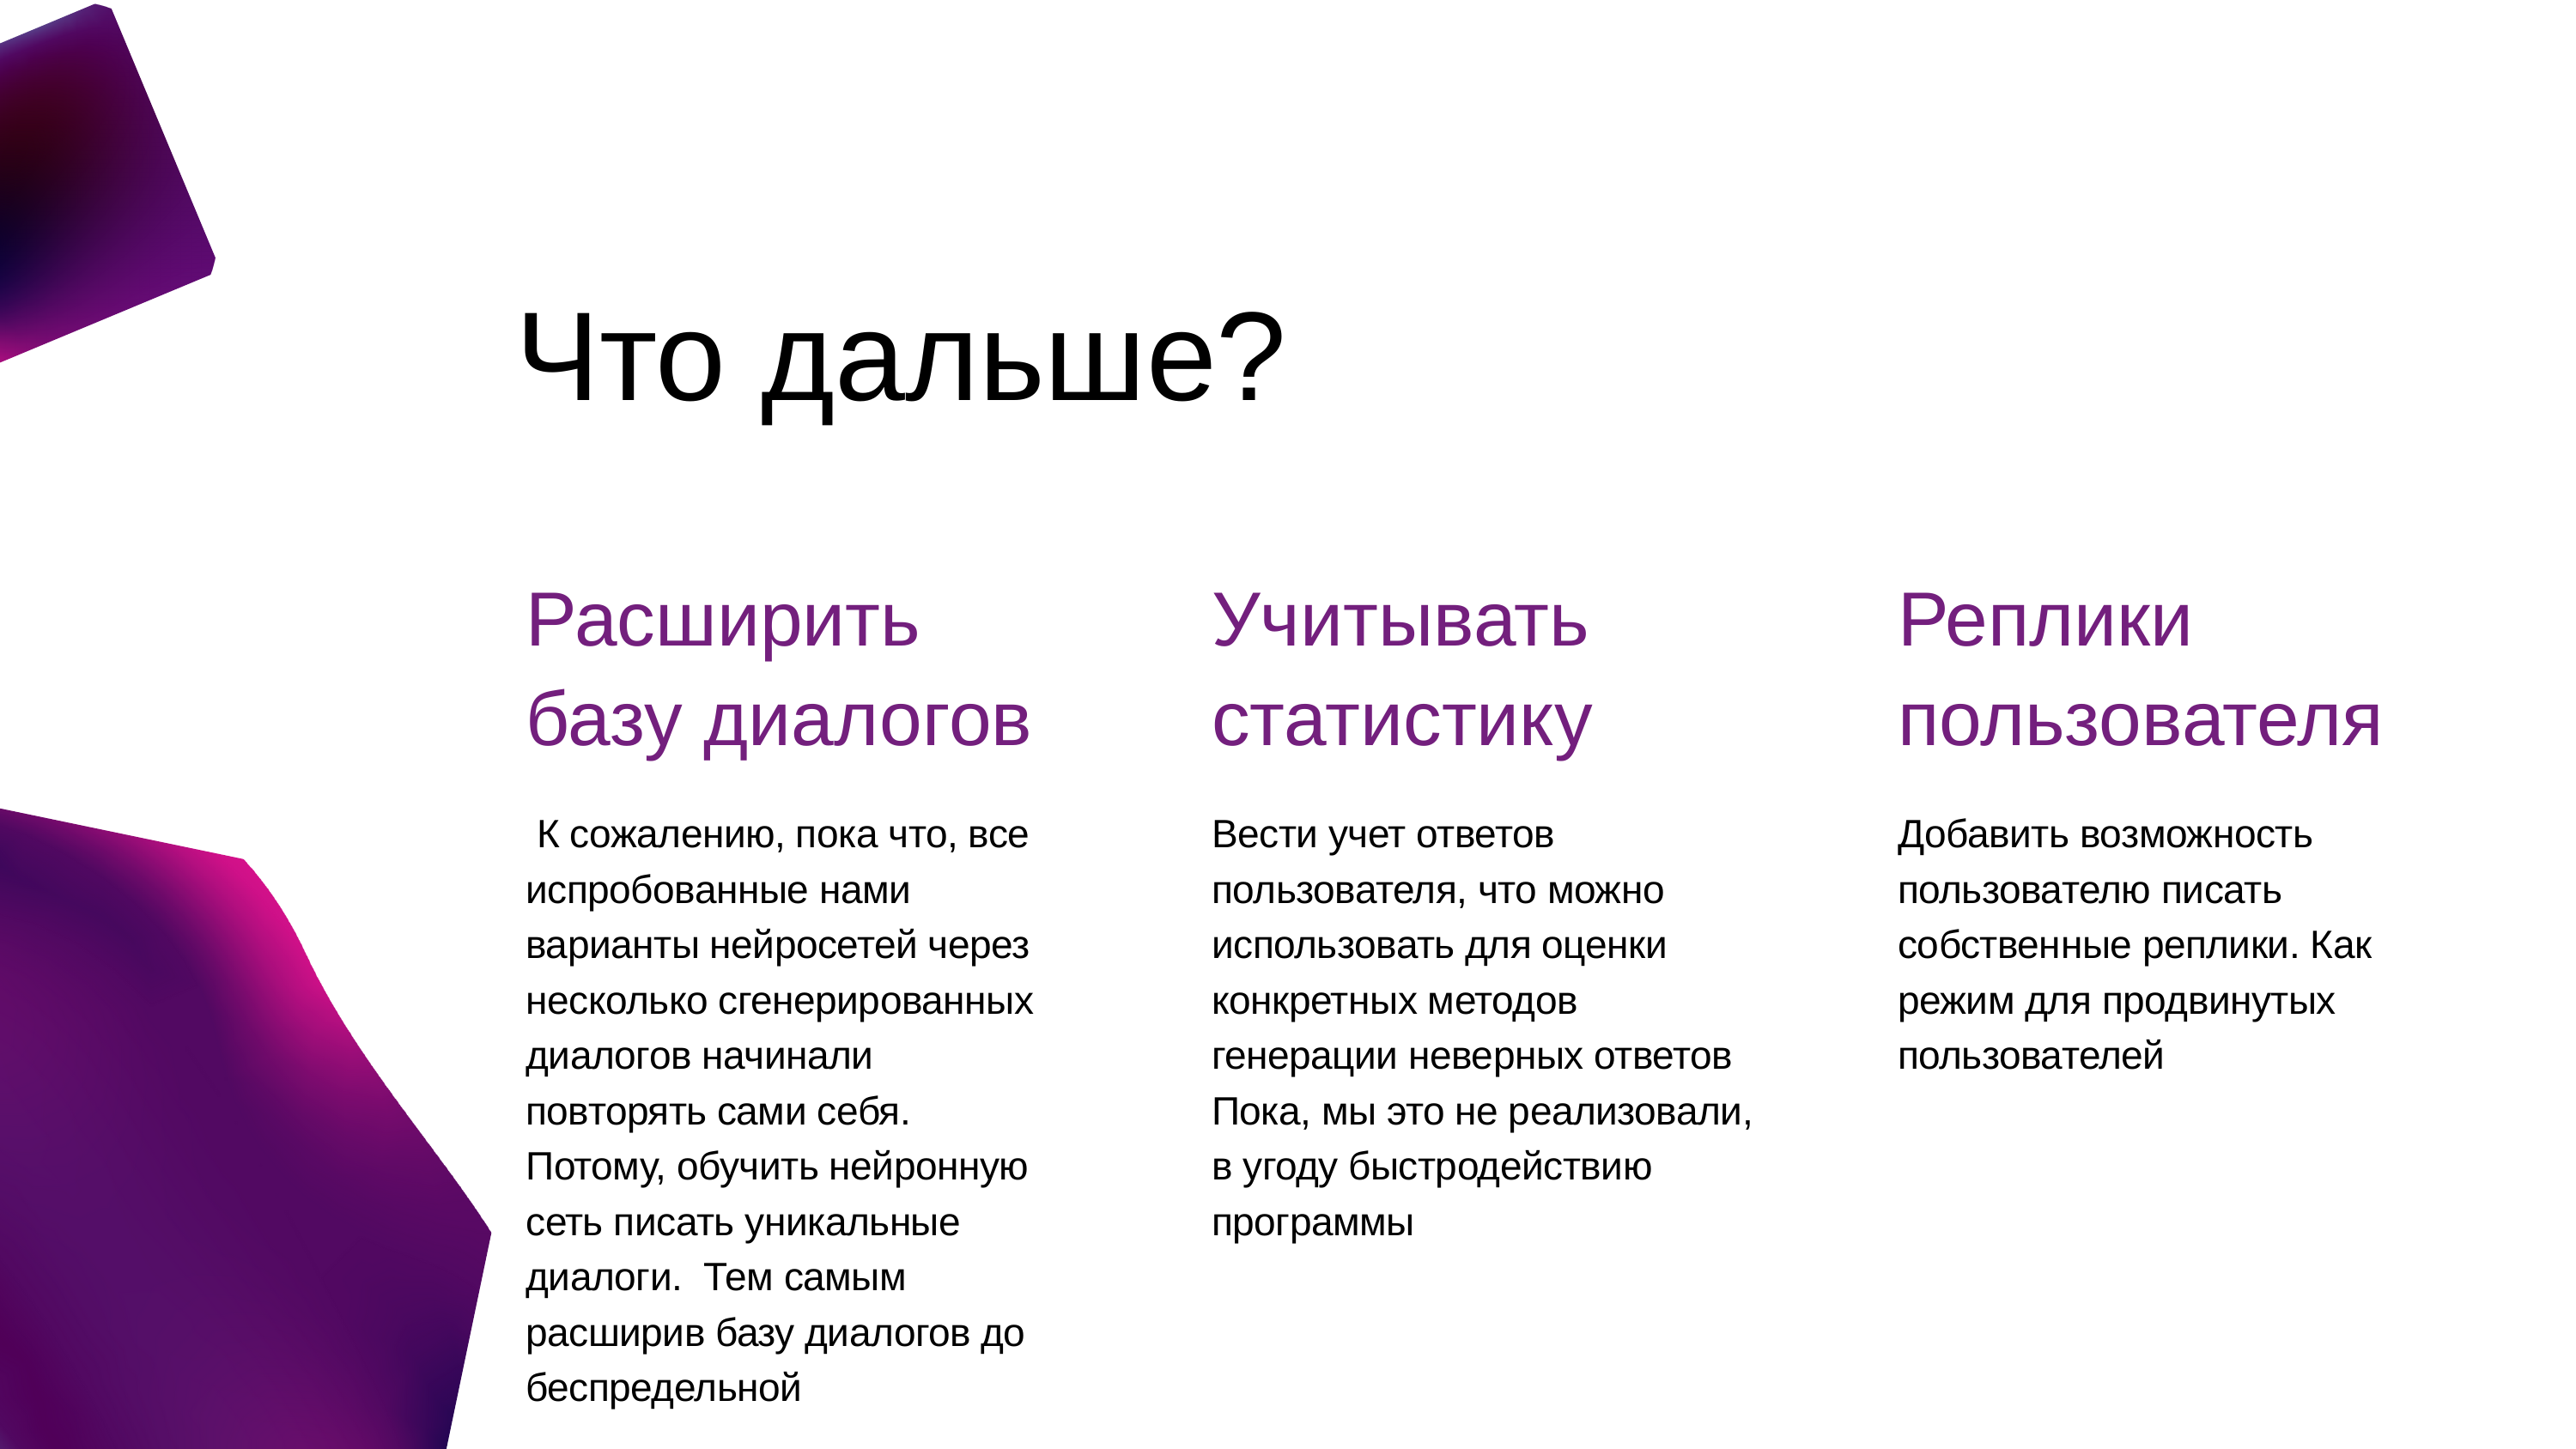

Что дальше?
Расширить базу диалогов
 К сожалению, пока что, все испробованные нами варианты нейросетей через несколько сгенерированных диалогов начинали повторять сами себя. Потому, обучить нейронную сеть писать уникальные диалоги.  Тем самым расширив базу диалогов до беспредельной
Реплики пользователя
Добавить возможность пользователю писать собственные реплики. Как режим для продвинутых пользователей
Учитывать статистику
Вести учет ответов пользователя, что можно использовать для оценки конкретных методов генерации неверных ответов
Пока, мы это не реализовали, в угоду быстродействию программы